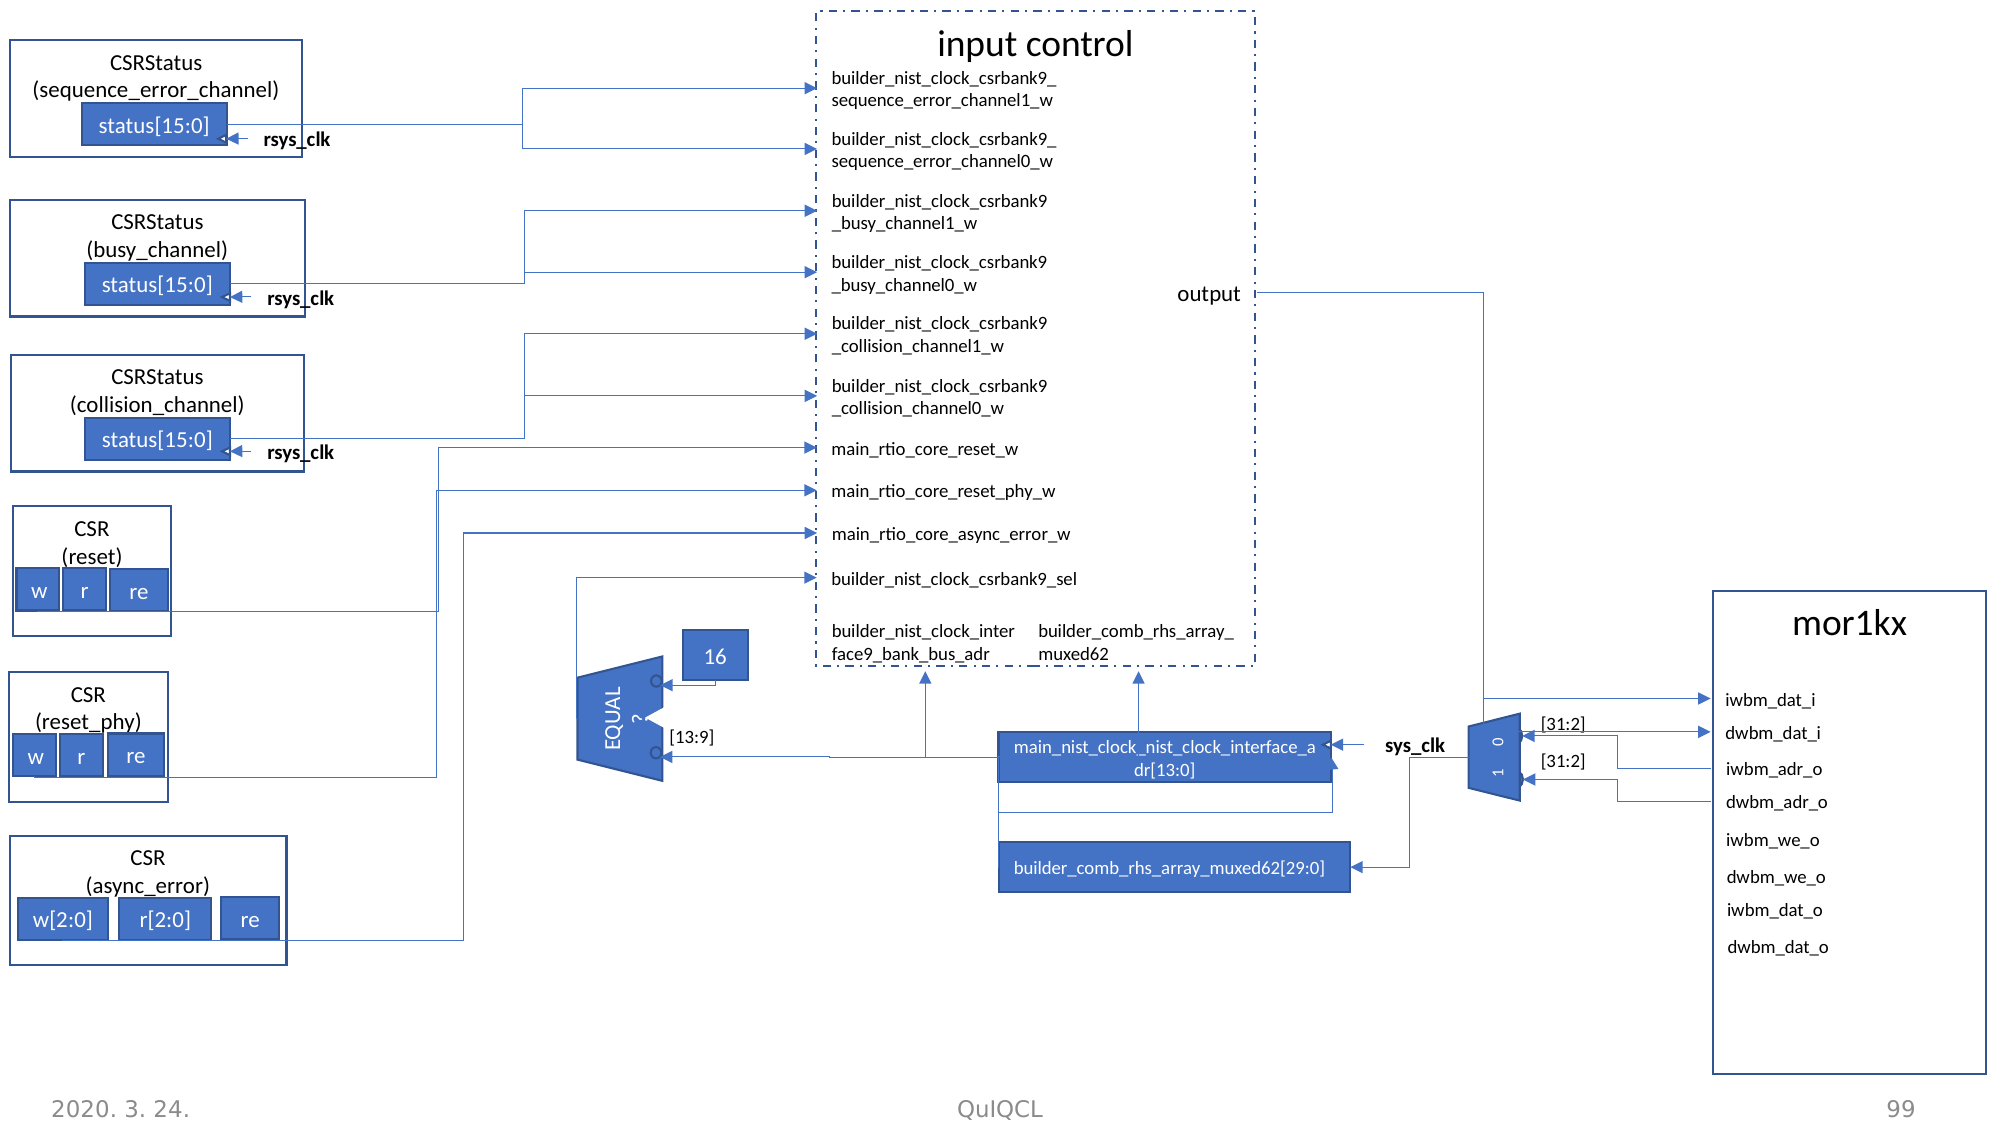

input control
output
main_rtio_core_reset_w
builder_nist_clock_csrbank9_sequence_error_channel1_w
builder_nist_clock_csrbank9_sequence_error_channel0_w
builder_nist_clock_csrbank9_busy_channel1_w
builder_nist_clock_csrbank9_busy_channel0_w
builder_nist_clock_csrbank9_collision_channel1_w
builder_nist_clock_csrbank9_collision_channel0_w
main_rtio_core_reset_phy_w
main_rtio_core_async_error_w
builder_nist_clock_csrbank9_sel
builder_nist_clock_interface9_bank_bus_adr
builder_comb_rhs_array_muxed62
CSRStatus
(sequence_error_channel)
status[15:0]
rsys_clk

CSRStatus
(busy_channel)
status[15:0]
rsys_clk

CSRStatus
(collision_channel)
status[15:0]
rsys_clk

CSR
(reset)
w
r
re
mor1kx
iwbm_adr_o
dwbm_adr_o
iwbm_we_o
dwbm_we_o
iwbm_dat_o
dwbm_dat_o
iwbm_dat_i
dwbm_dat_i
16
EQUAL?

[13:9]
CSR
(reset_phy)
w
r
re
[31:2]
sys_clk
main_nist_clock_nist_clock_interface_adr[13:0]

1      0

[31:2]
CSR
(async_error)
w[2:0]
r[2:0]
re
builder_comb_rhs_array_muxed62[29:0]
2020. 3. 24.
QuIQCL
99